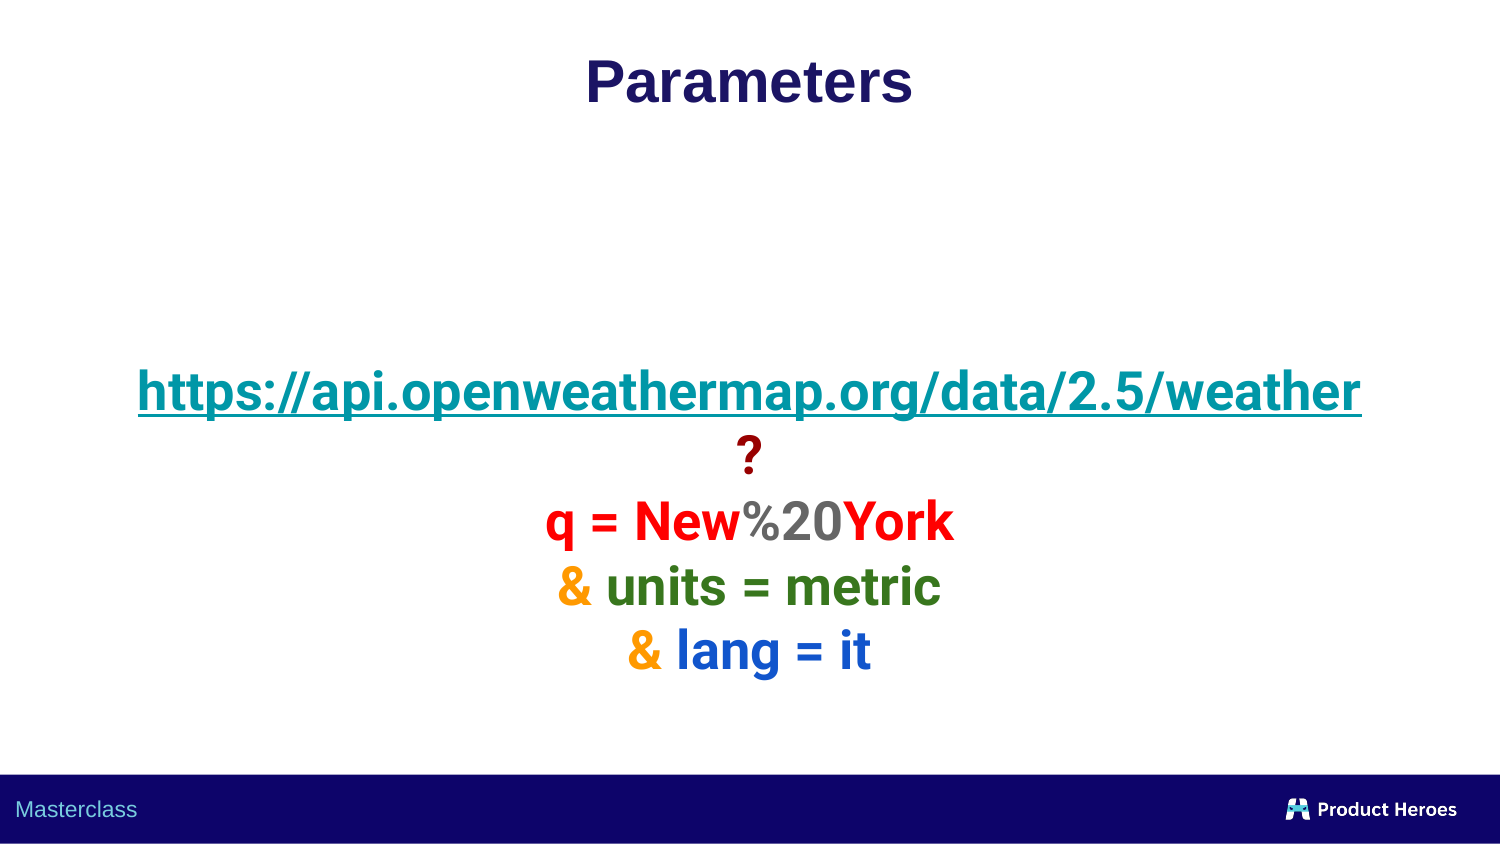

Parameters
https://api.openweathermap.org/data/2.5/weather?
q = New%20York
& units = metric
& lang = it